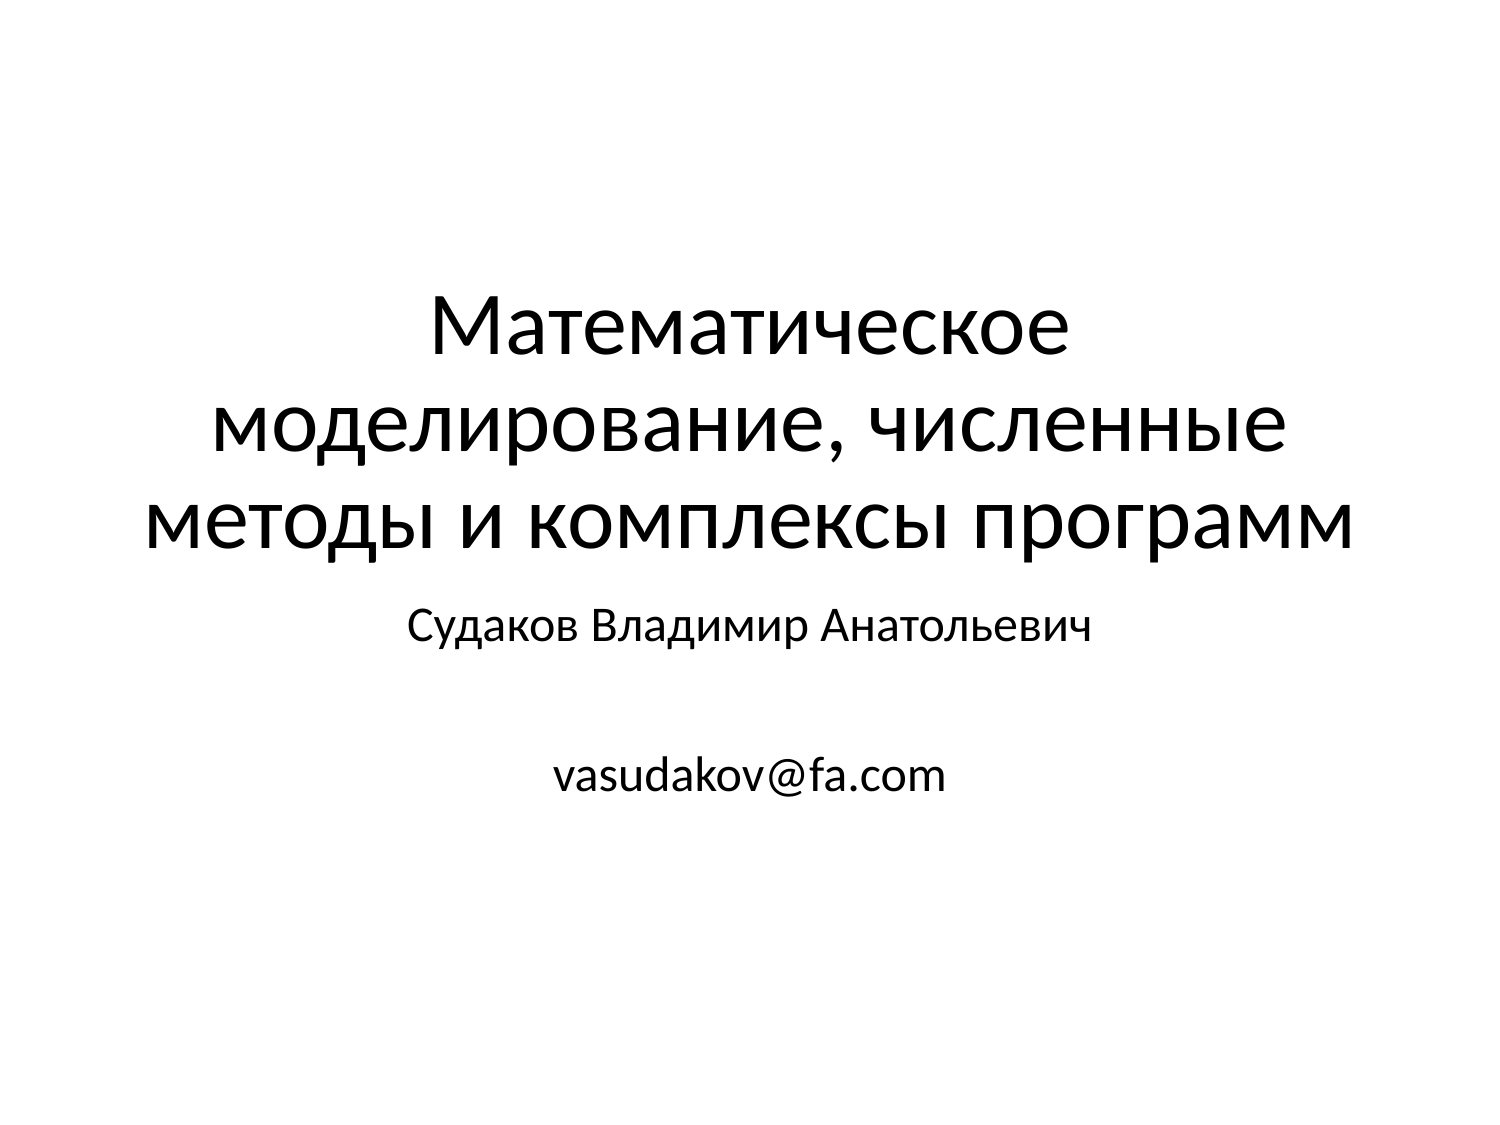

# Математическое моделирование, численные методы и комплексы программ
Судаков Владимир Анатольевич

vasudakov@fa.com